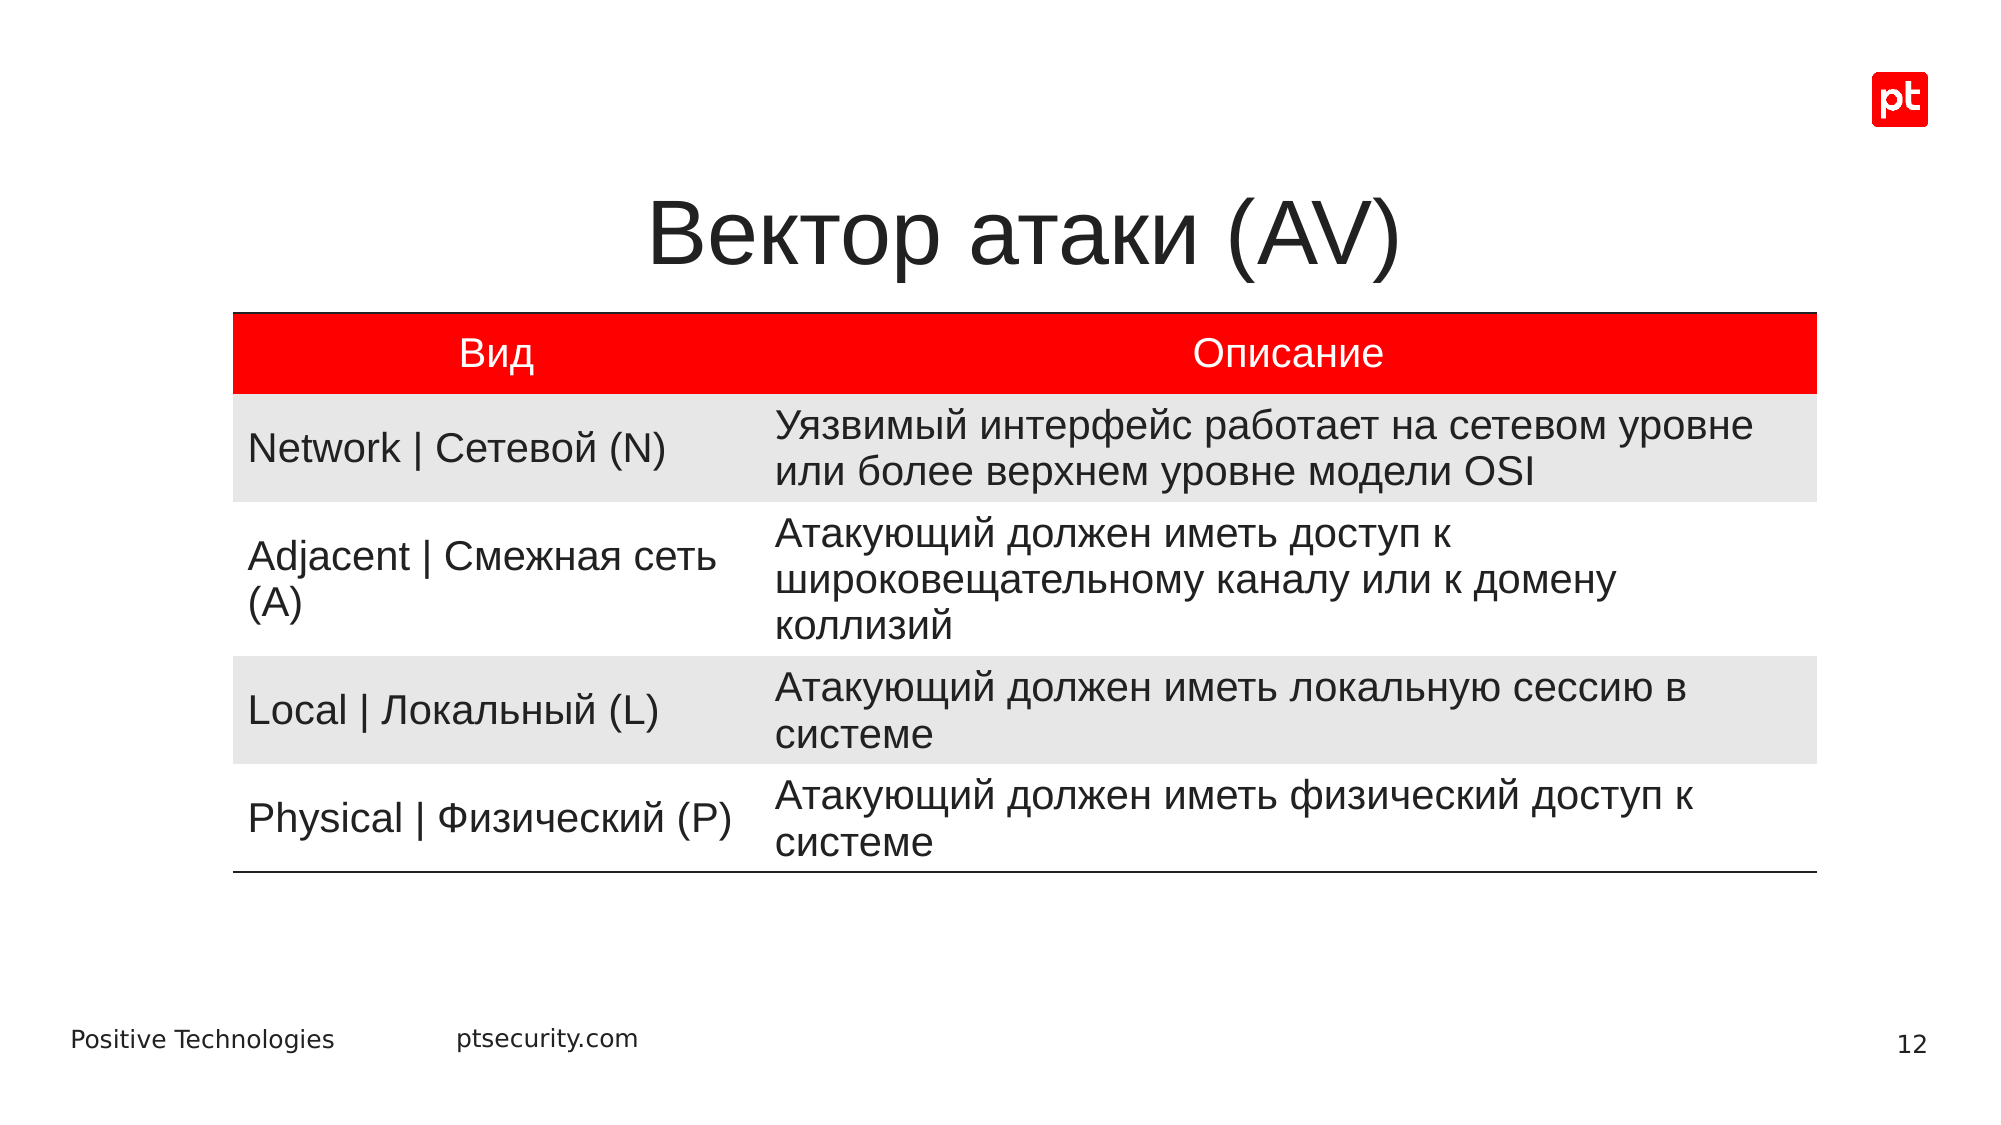

# Вектор атаки (AV)
| Вид | Описание |
| --- | --- |
| Network | Сетевой (N) | Уязвимый интерфейс работает на сетевом уровне или более верхнем уровне модели OSI |
| Adjacent | Смежная сеть (A) | Атакующий должен иметь доступ к широковещательному каналу или к домену коллизий |
| Local | Локальный (L) | Атакующий должен иметь локальную сессию в системе |
| Physical | Физический (P) | Атакующий должен иметь физический доступ к системе |
12